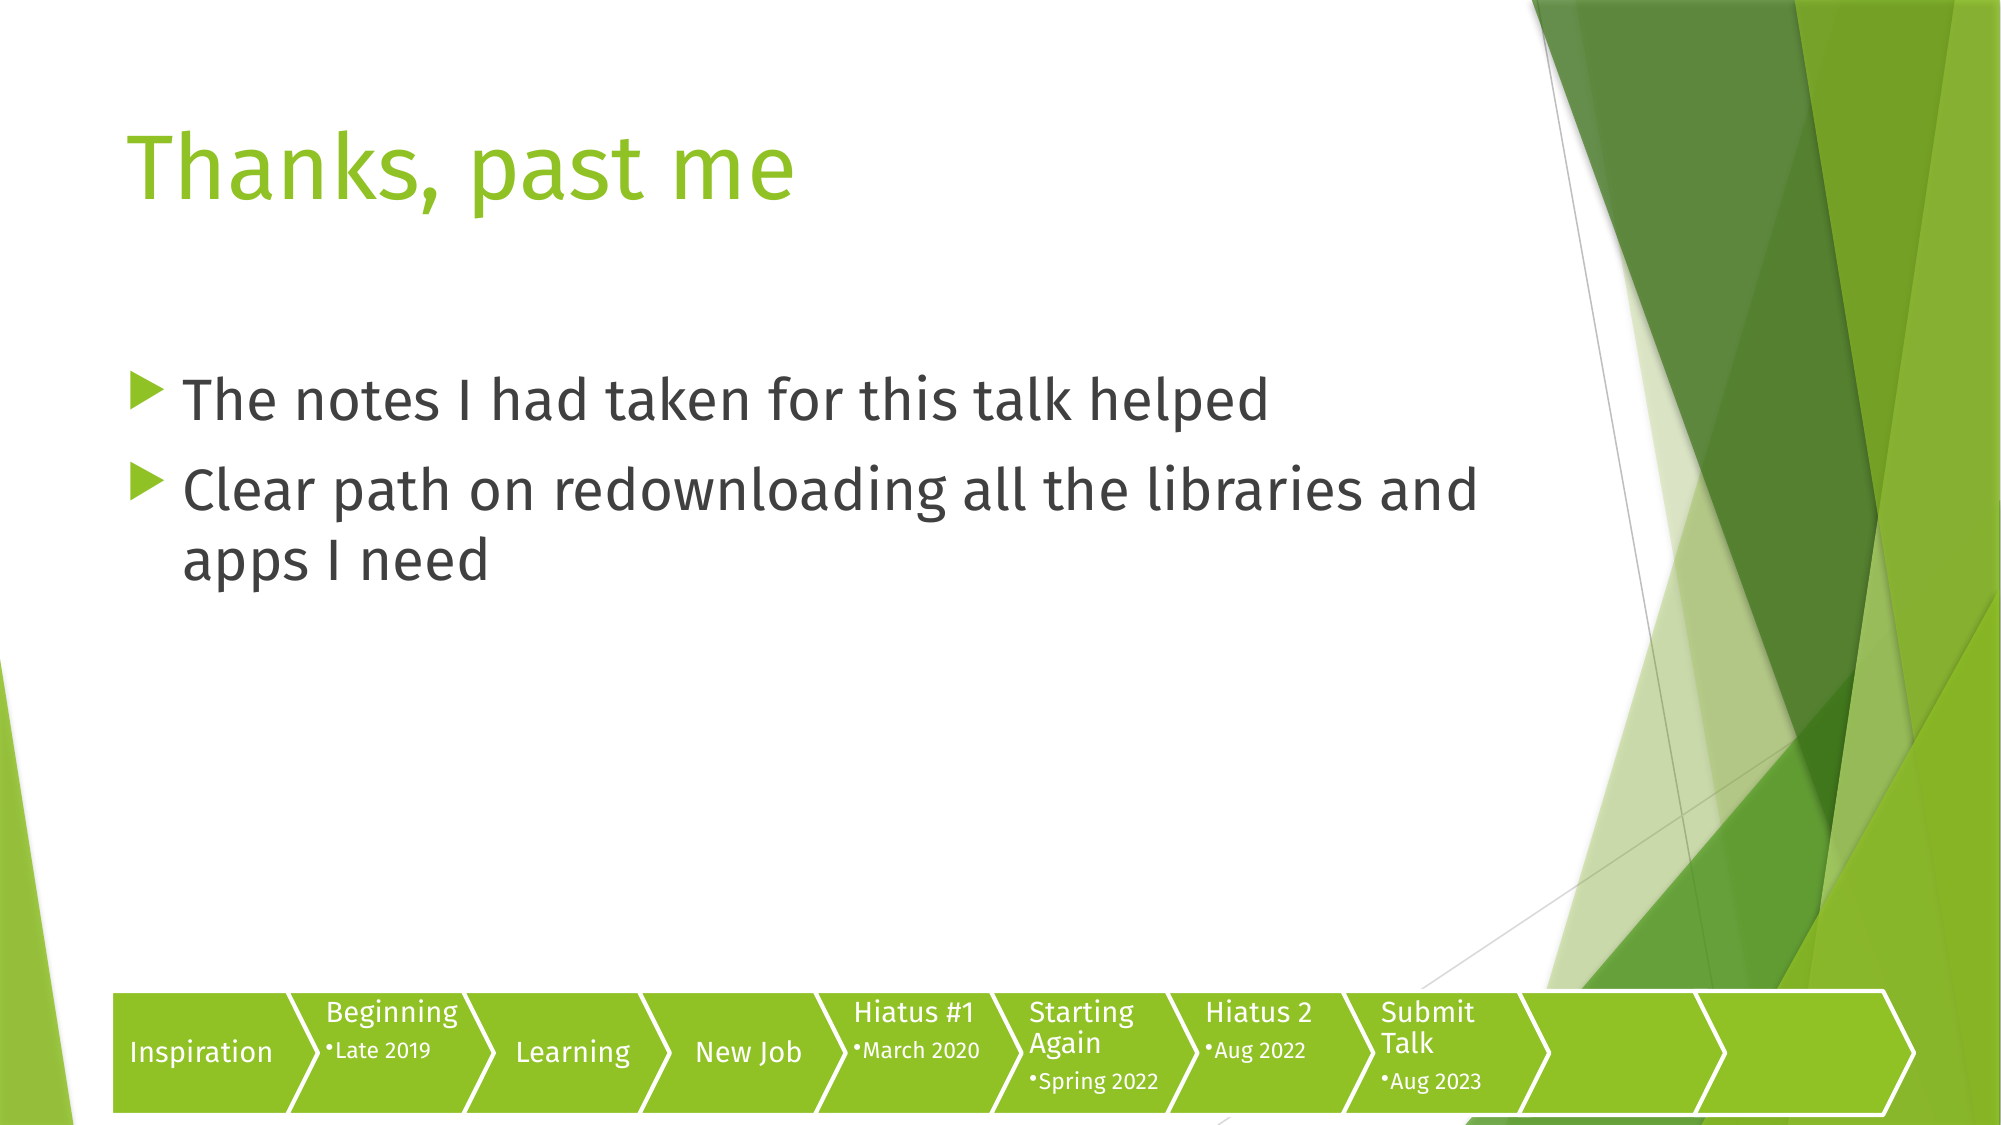

# Thanks, past me
The notes I had taken for this talk helped
Clear path on redownloading all the libraries and apps I need
Inspiration
Beginning
Late 2019
Learning
New Job
Hiatus #1
March 2020
Starting Again
Spring 2022
Hiatus 2
Aug 2022
Submit Talk
Aug 2023